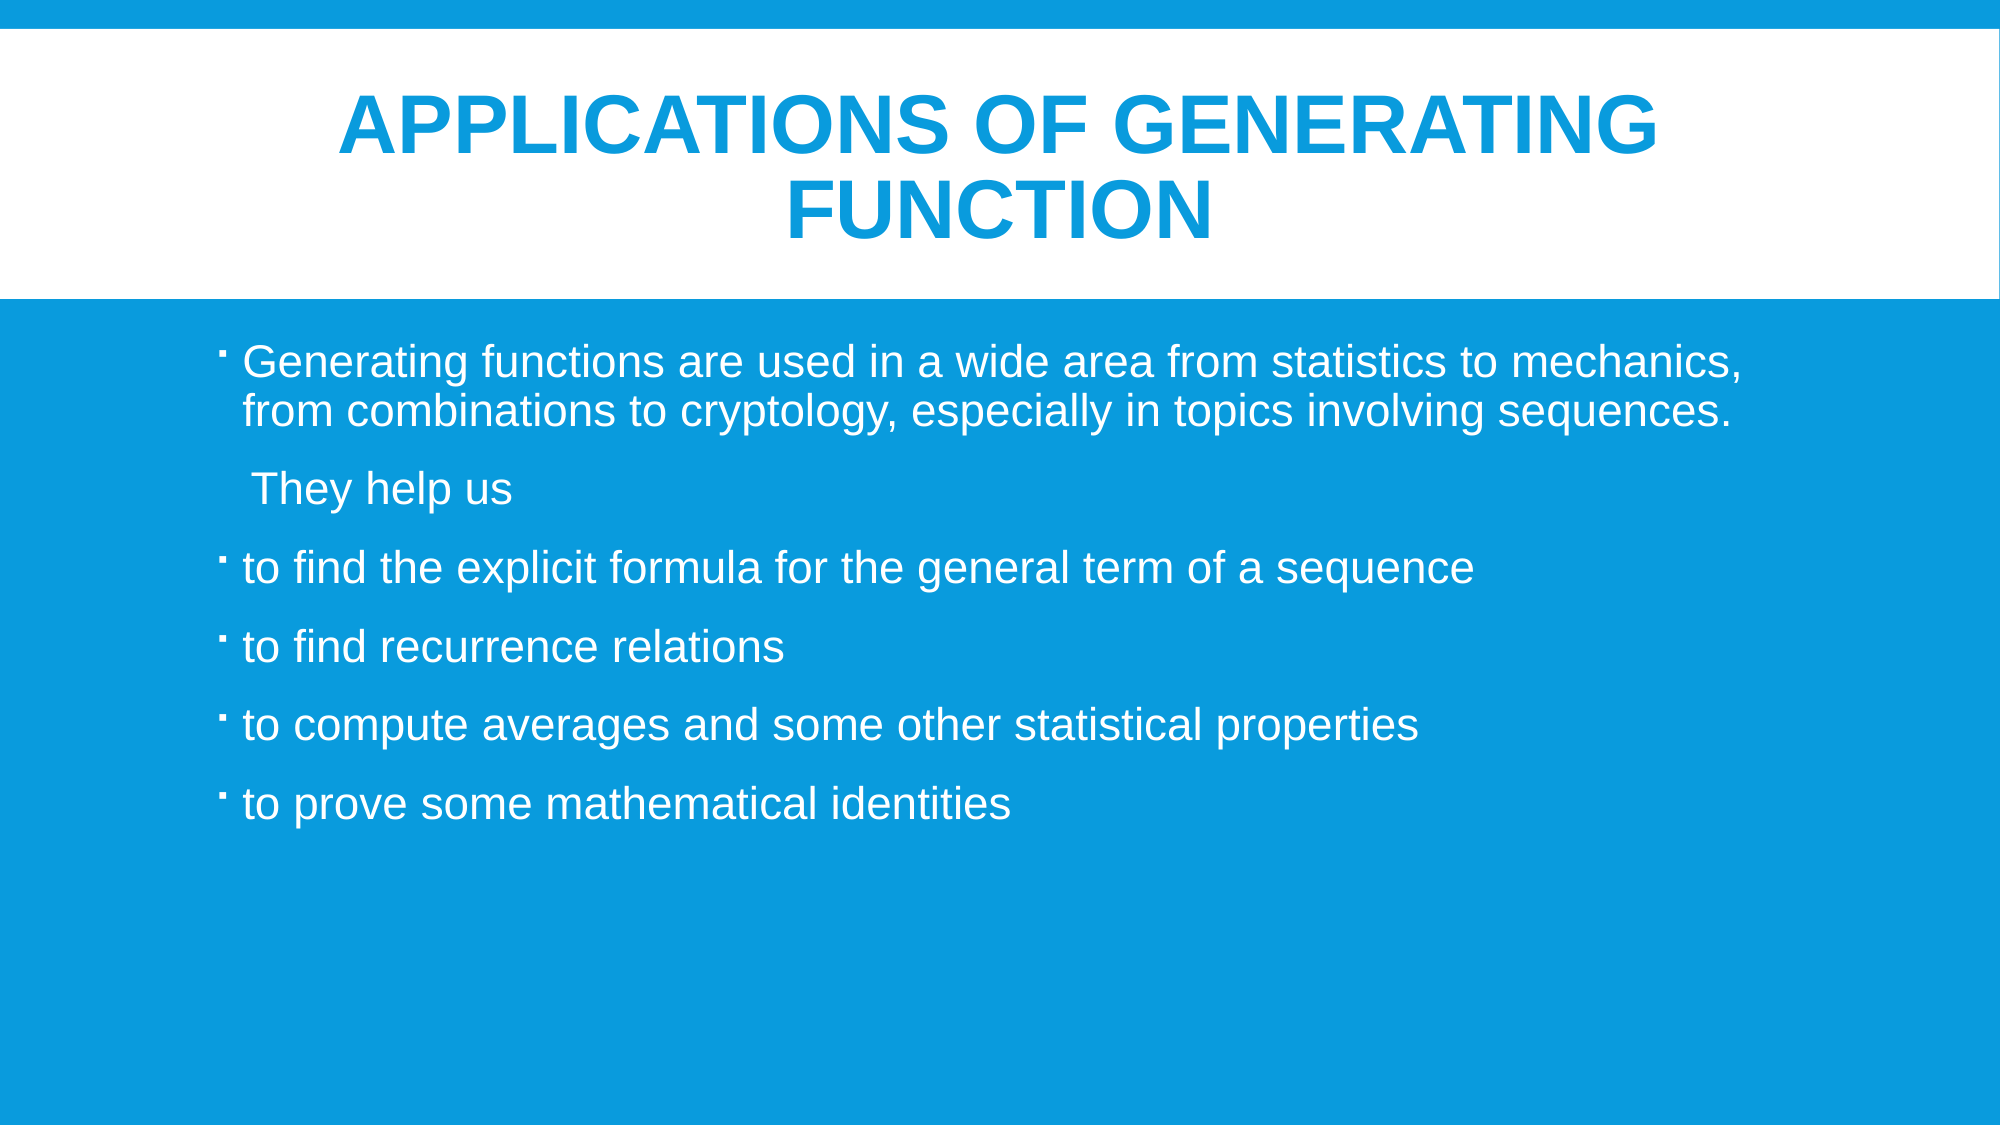

# Applications of Generating function
Generating functions are used in a wide area from statistics to mechanics, from combinations to cryptology, especially in topics involving sequences.
   They help us
to find the explicit formula for the general term of a sequence
to find recurrence relations
to compute averages and some other statistical properties
to prove some mathematical identities